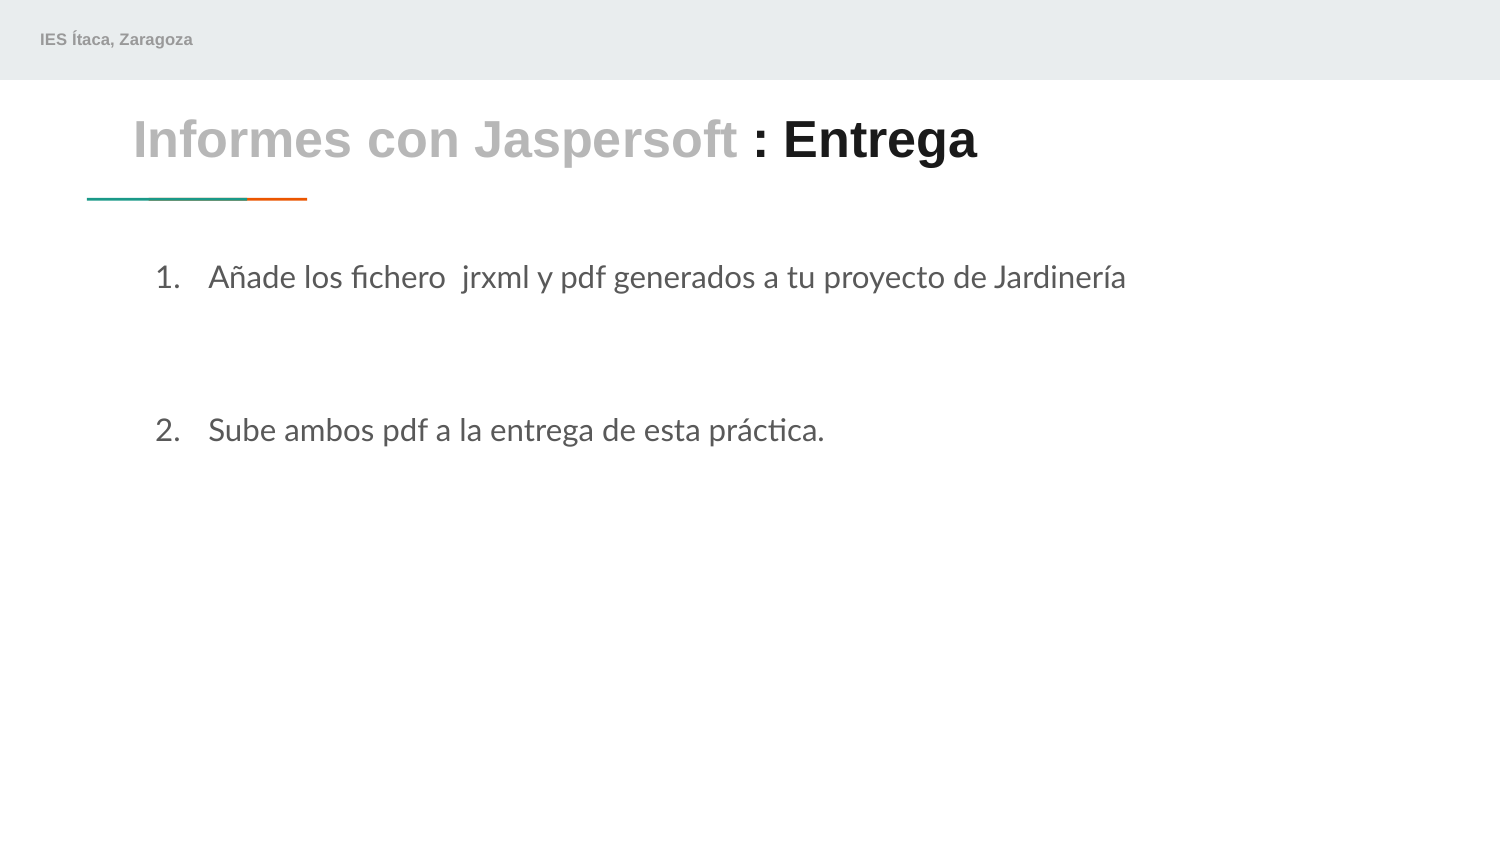

# Informes con Jaspersoft : Entrega
Añade los fichero  jrxml y pdf generados a tu proyecto de Jardinería

Sube ambos pdf a la entrega de esta práctica.